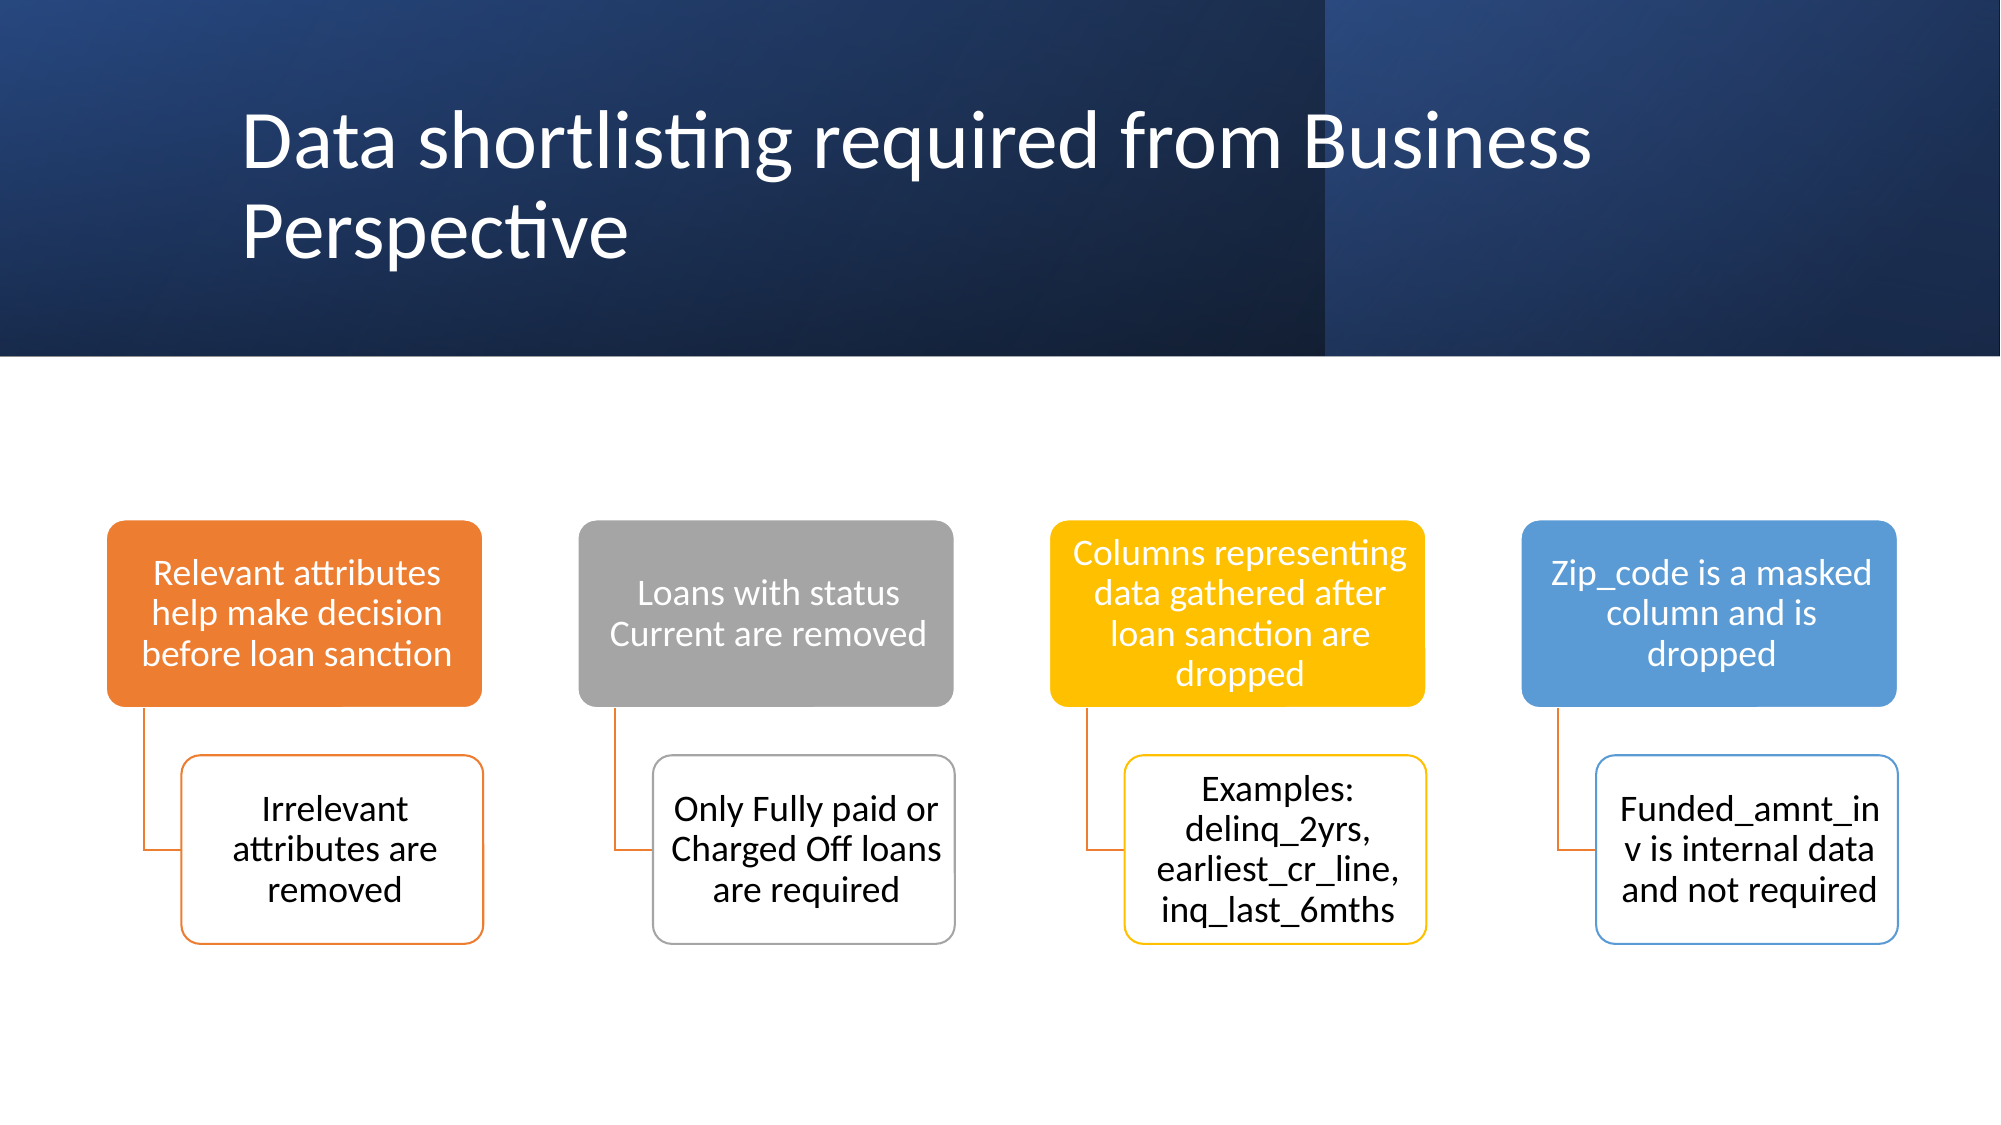

# Data shortlisting required from Business Perspective
Relevant attributes help make decision before loan sanction
Irrelevant attributes are removed
Loans with status Current are removed
Only Fully paid or Charged Off loans are required
Columns representing data gathered after loan sanction are dropped
Examples: delinq_2yrs, earliest_cr_line, inq_last_6mths
Zip_code is a masked column and is dropped
Funded_amnt_inv is internal data and not required